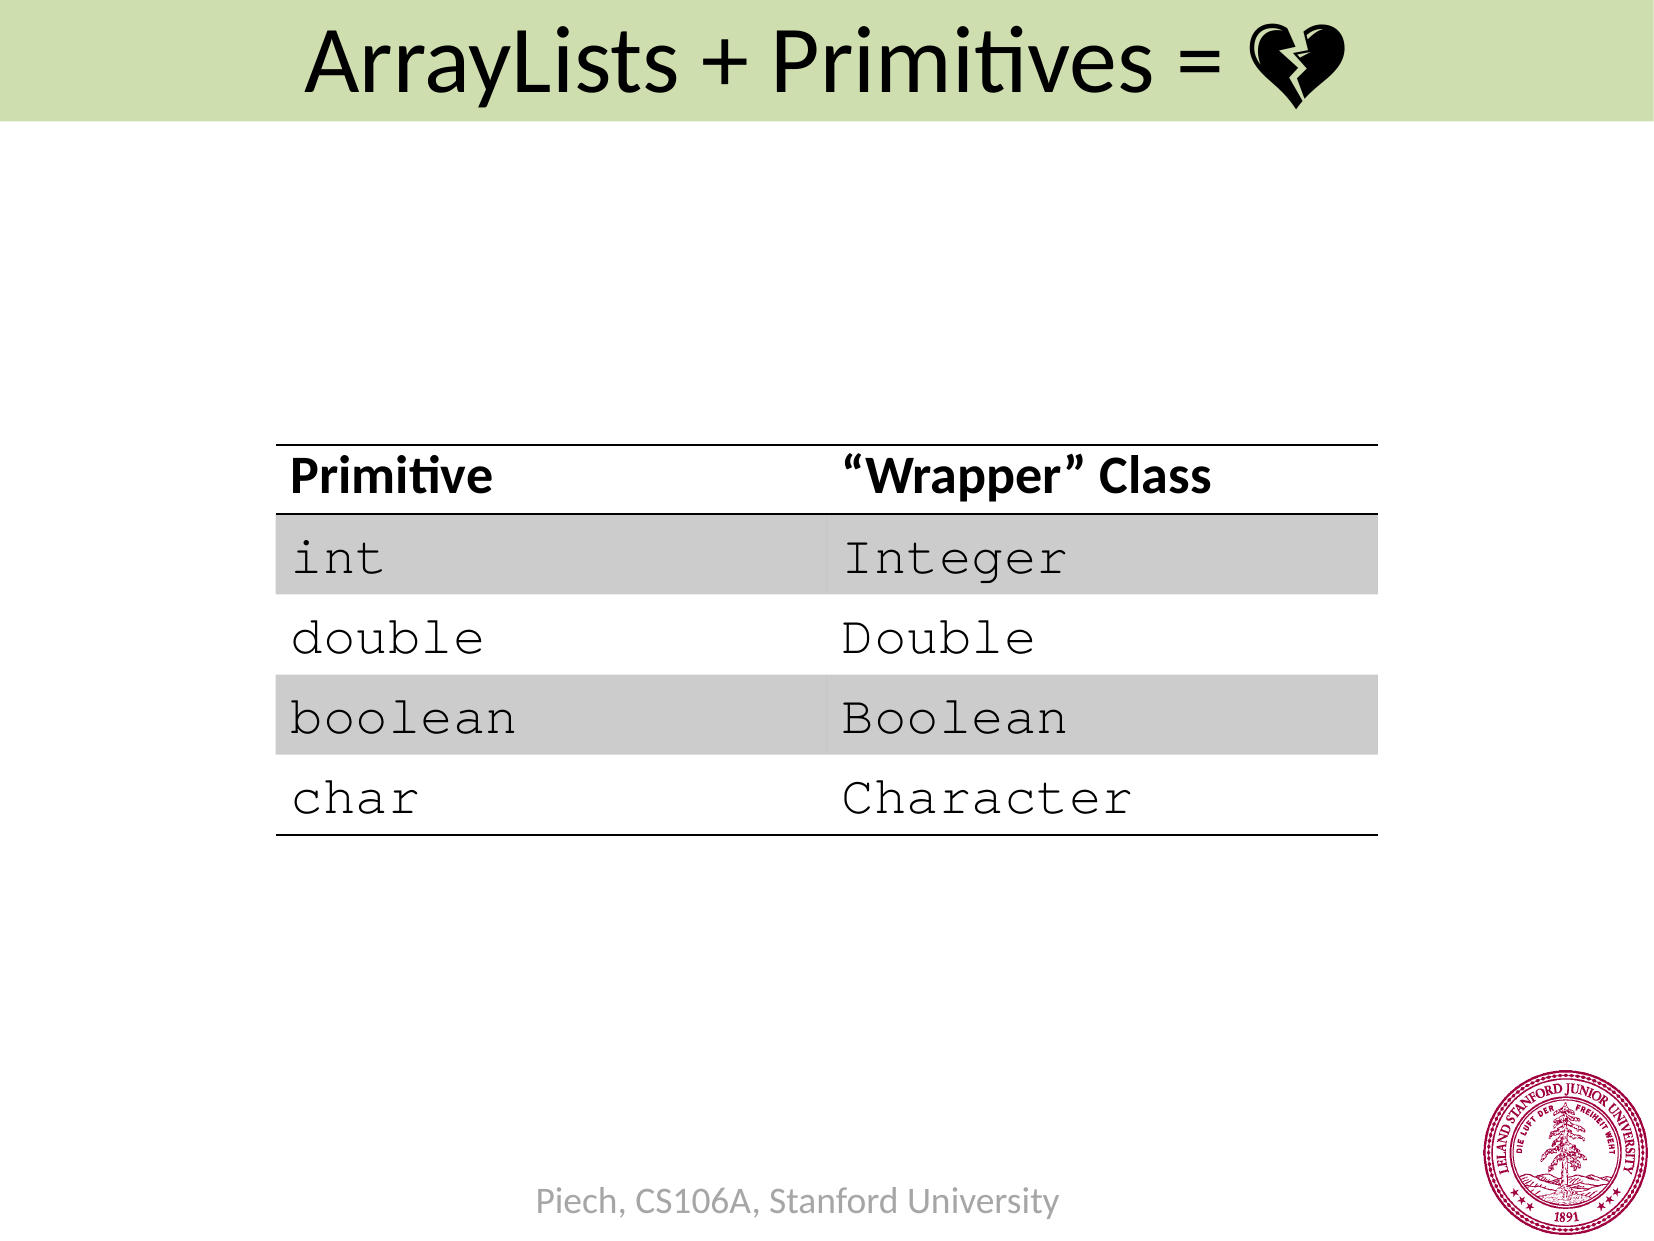

ArrayLists + Primitives = 💔
| Primitive | “Wrapper” Class |
| --- | --- |
| int | Integer |
| double | Double |
| boolean | Boolean |
| char | Character |